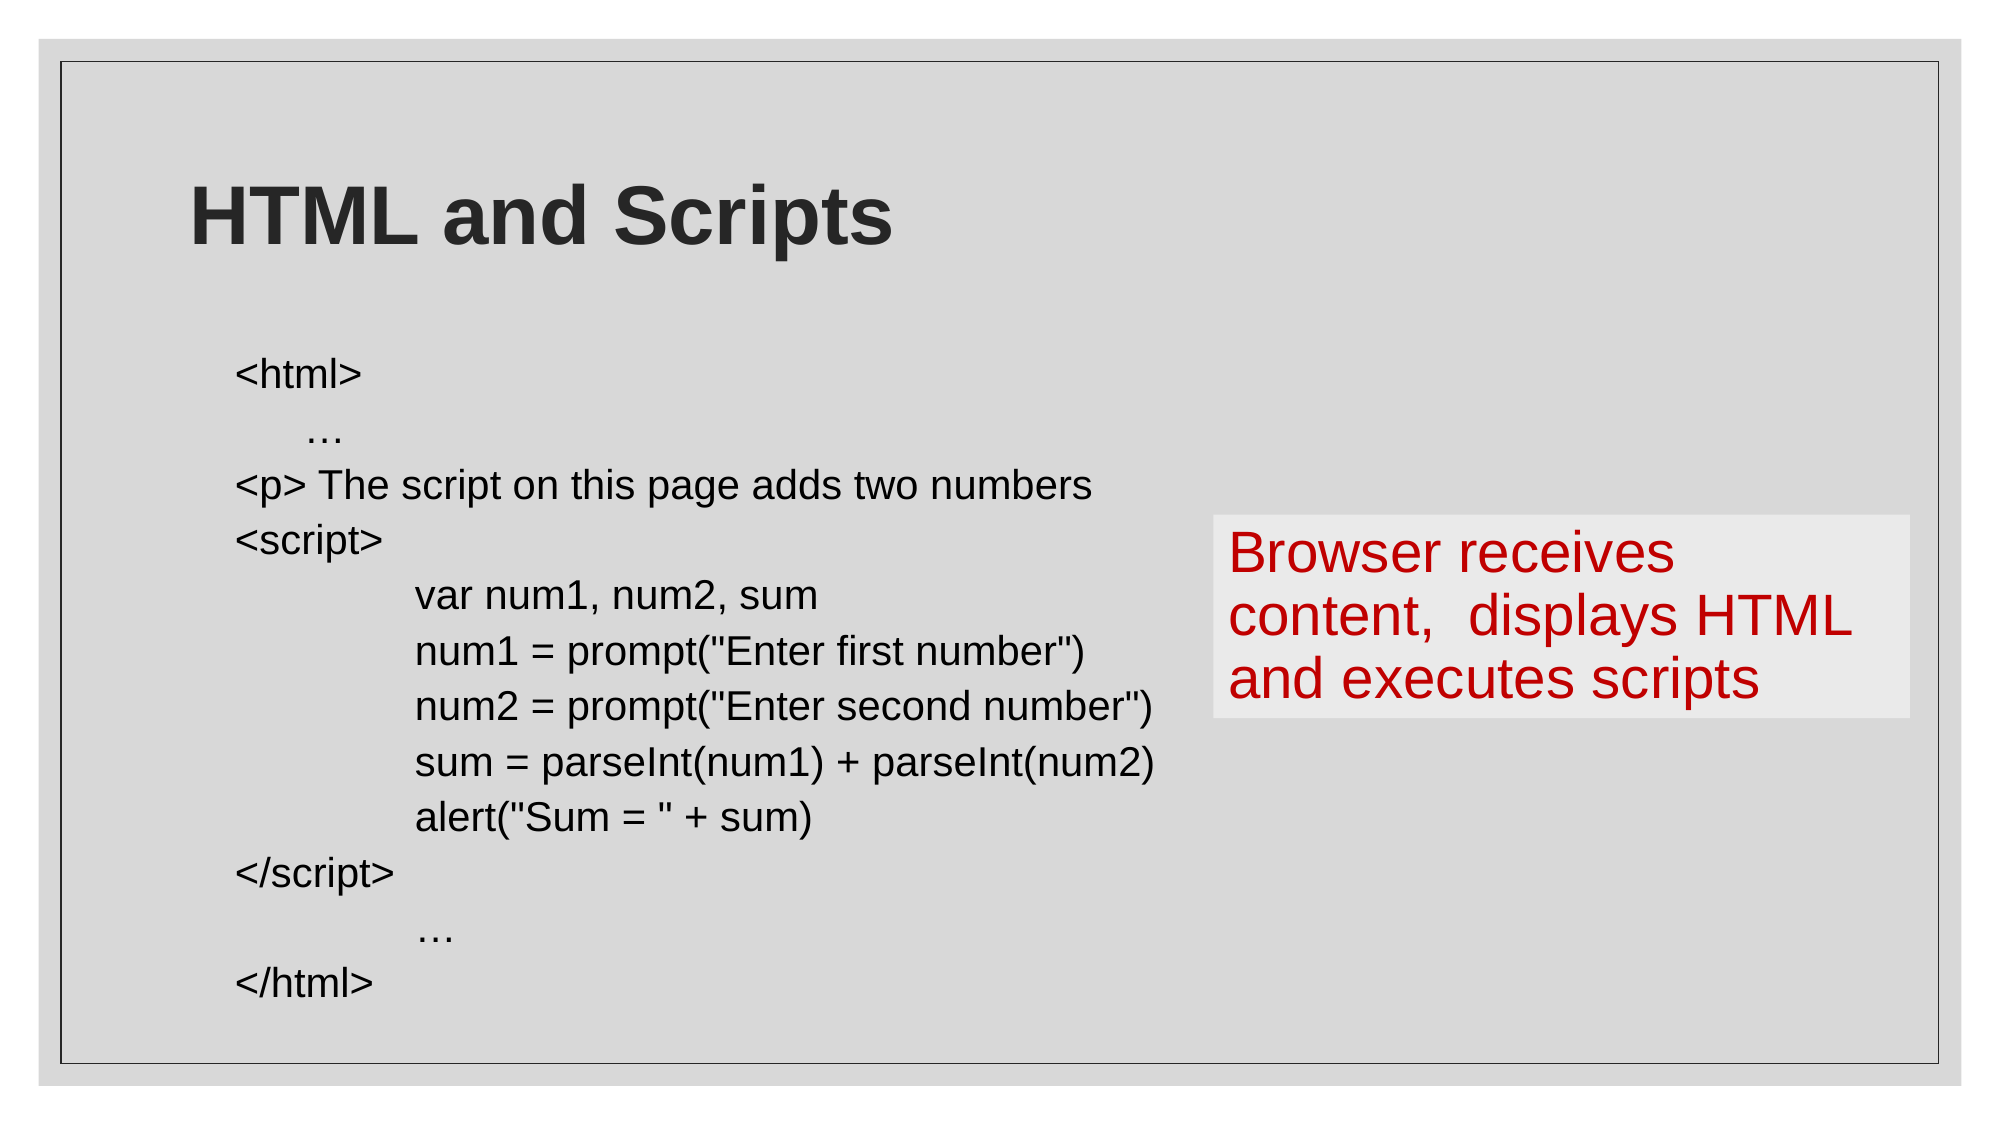

# HTML and Scripts
<html>
      …
<p> The script on this page adds two numbers
<script>
		var num1, num2, sum
		num1 = prompt("Enter first number")
		num2 = prompt("Enter second number")
		sum = parseInt(num1) + parseInt(num2)
		alert("Sum = " + sum)
</script>
		…
</html>
Browser receives content,  displays HTML and executes scripts